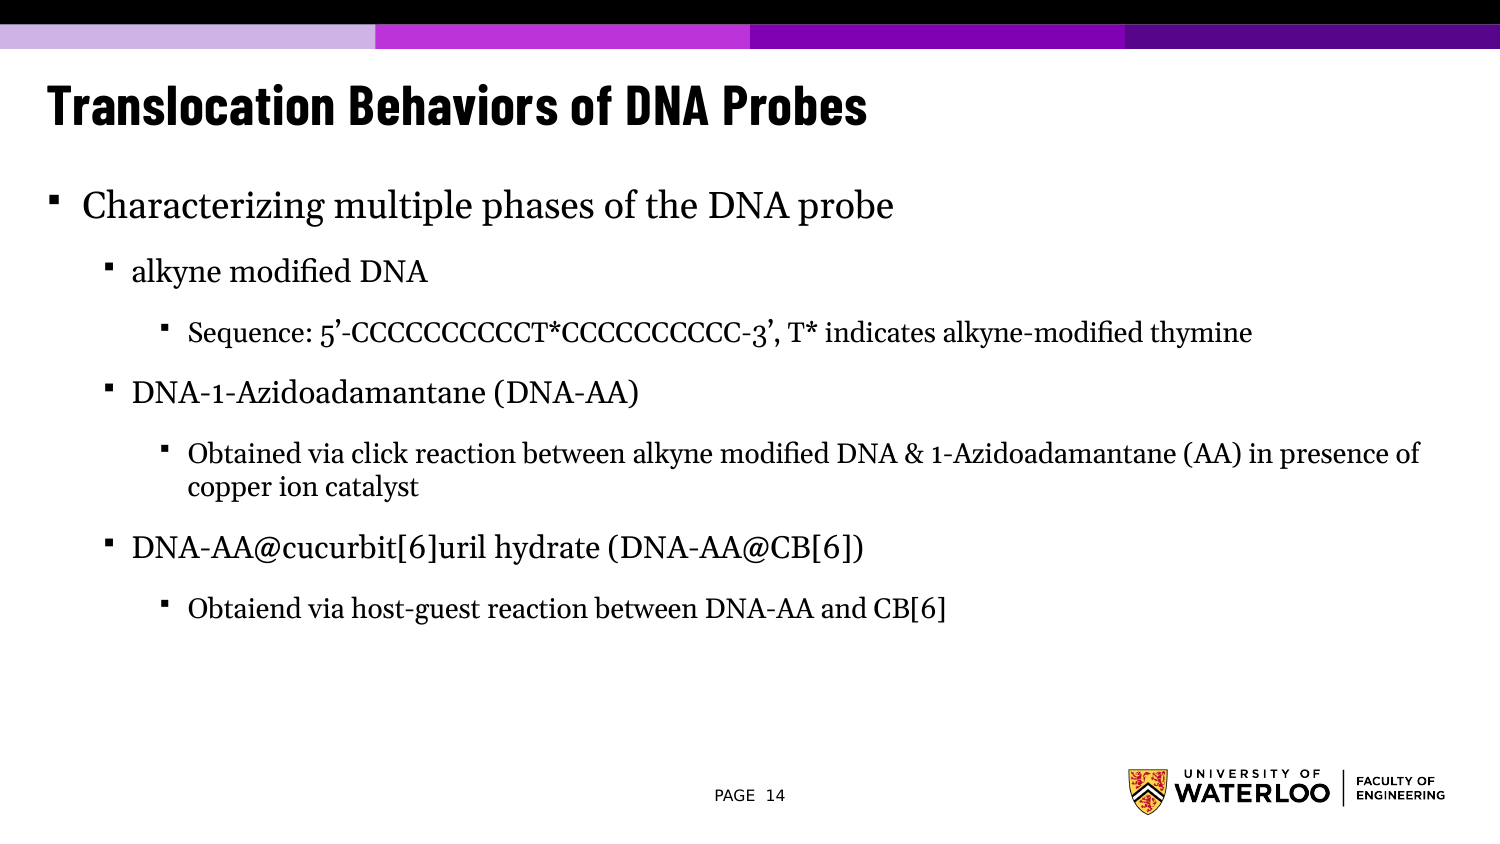

# Translocation Behaviors of DNA Probes
Characterizing multiple phases of the DNA probe
alkyne modified DNA
Sequence: 5’-CCCCCCCCCCT*CCCCCCCCCC-3’, T* indicates alkyne-modified thymine
DNA-1-Azidoadamantane (DNA-AA)
Obtained via click reaction between alkyne modified DNA & 1-Azidoadamantane (AA) in presence of copper ion catalyst
DNA-AA@cucurbit[6]uril hydrate (DNA-AA@CB[6])
Obtaiend via host-guest reaction between DNA-AA and CB[6]
PAGE  14